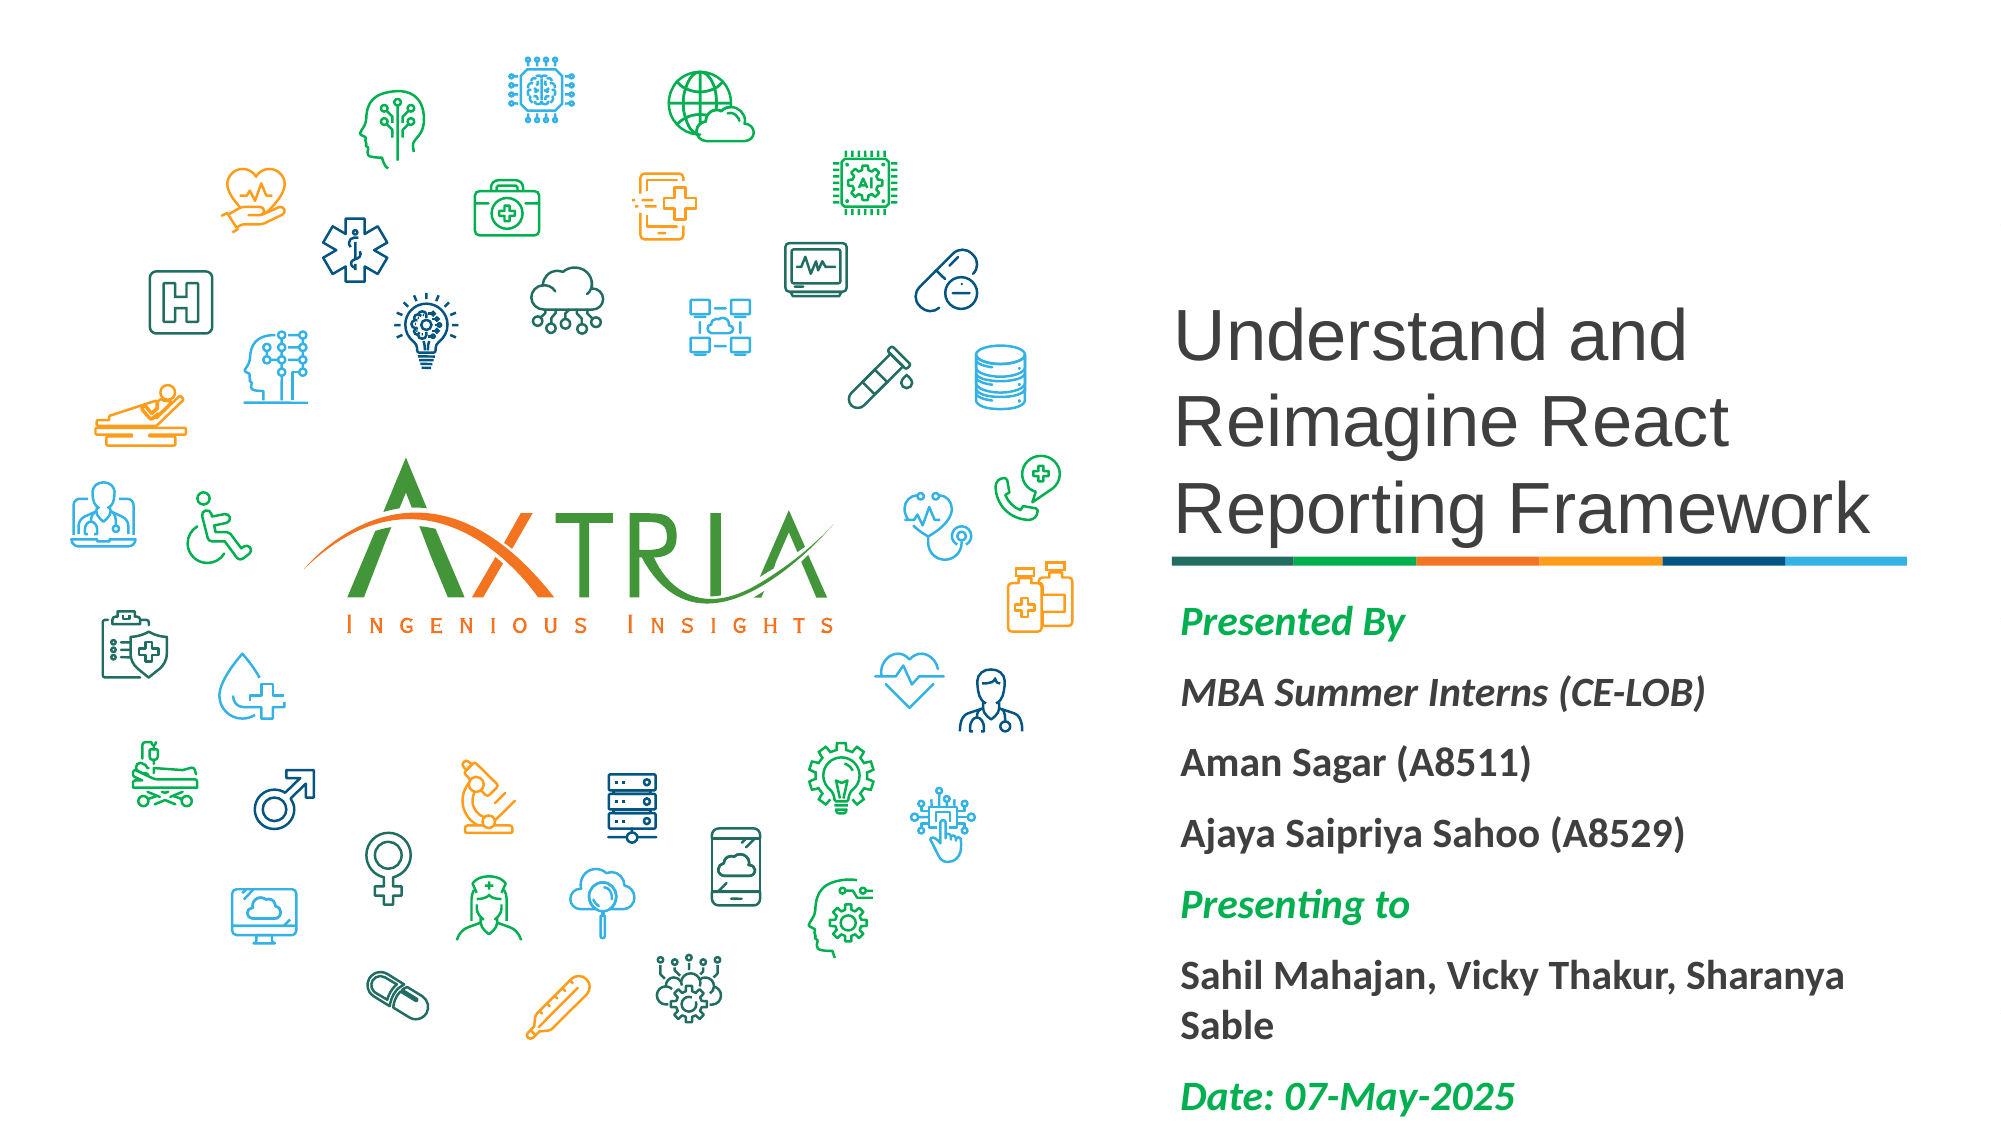

# Understand and Reimagine React Reporting Framework
Presented By
MBA Summer Interns (CE-LOB)
Aman Sagar (A8511)
Ajaya Saipriya Sahoo (A8529)
Presenting to
Sahil Mahajan, Vicky Thakur, Sharanya Sable
Date: 07-May-2025